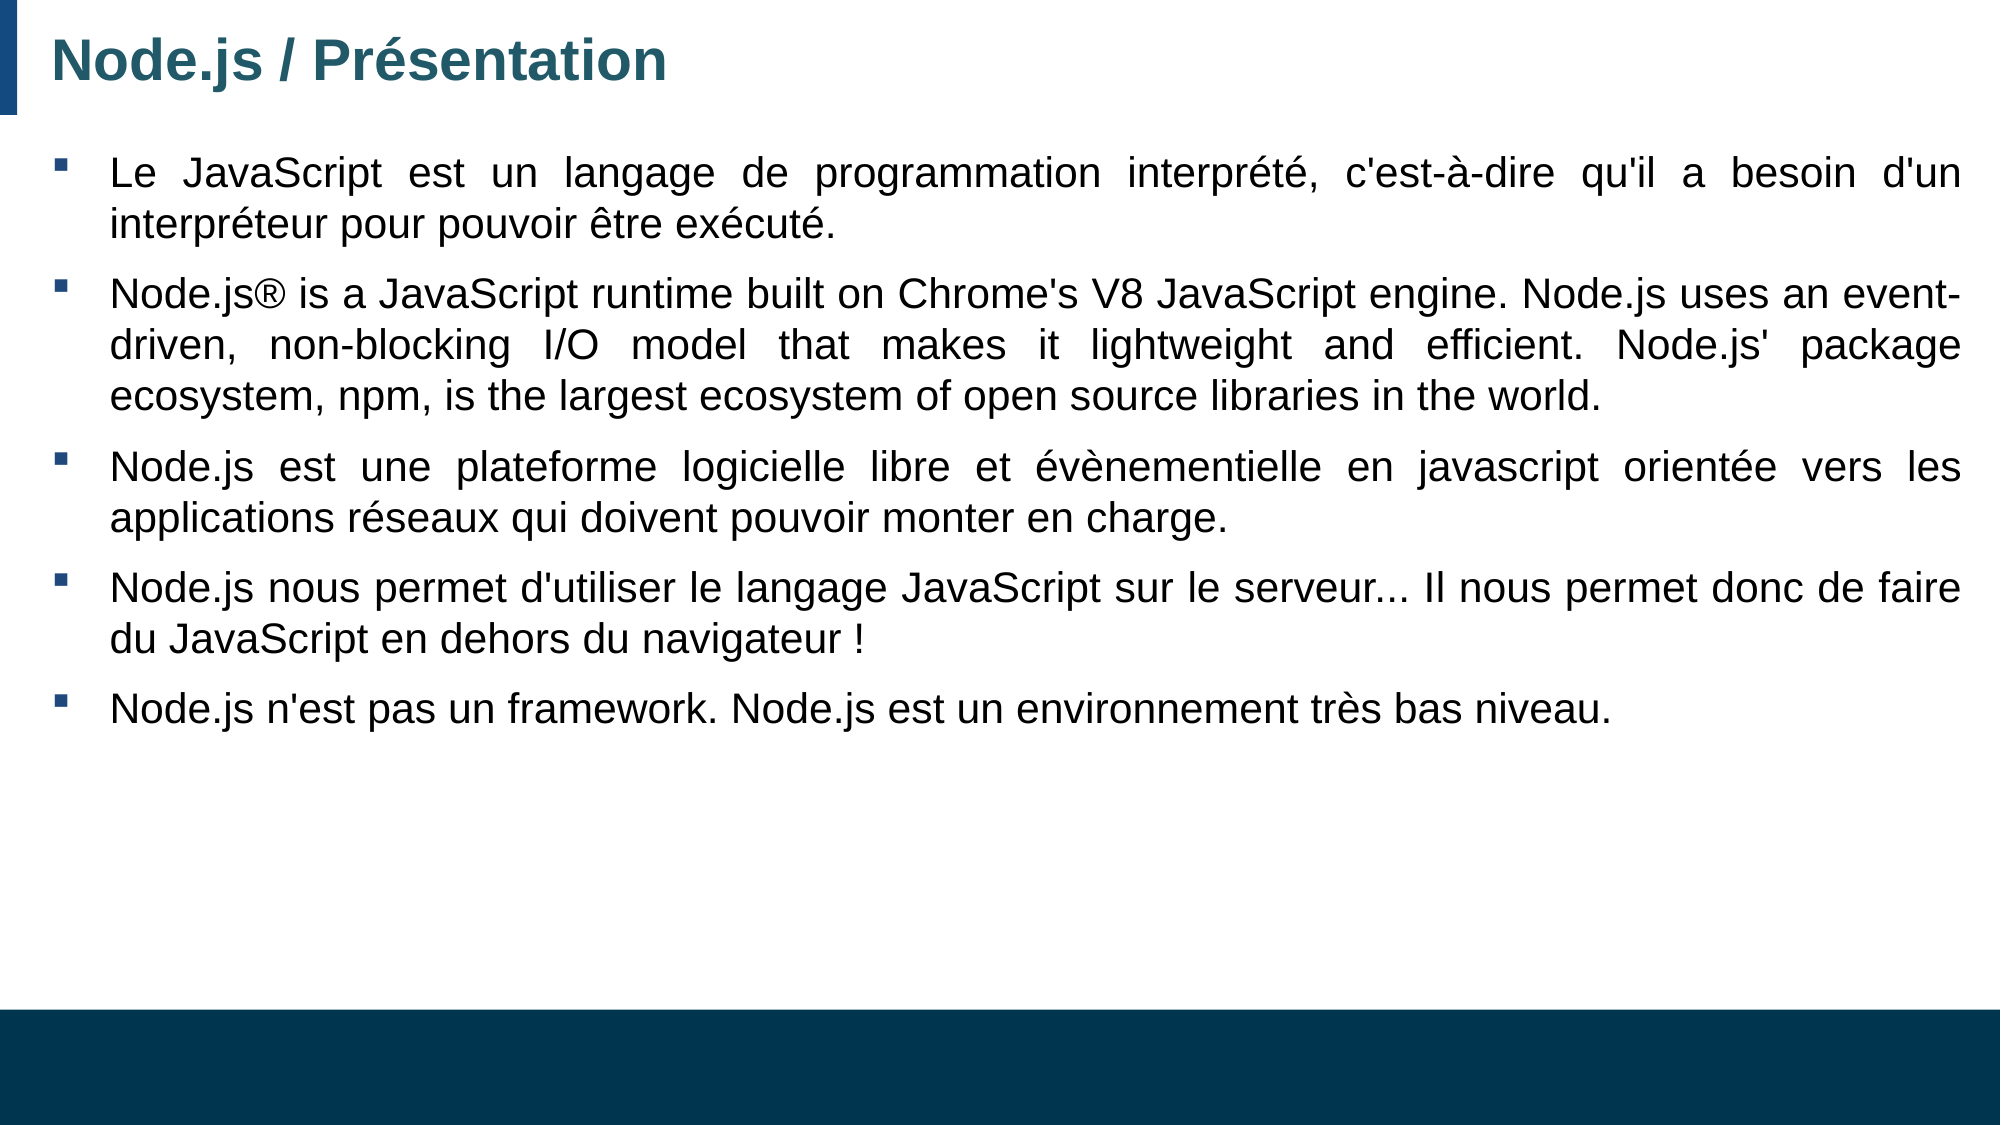

# Node.js / Présentation
Le JavaScript est un langage de programmation interprété, c'est-à-dire qu'il a besoin d'un interpréteur pour pouvoir être exécuté.
Node.js® is a JavaScript runtime built on Chrome's V8 JavaScript engine. Node.js uses an event-driven, non-blocking I/O model that makes it lightweight and efficient. Node.js' package ecosystem, npm, is the largest ecosystem of open source libraries in the world.
Node.js est une plateforme logicielle libre et évènementielle en javascript orientée vers les applications réseaux qui doivent pouvoir monter en charge.
Node.js nous permet d'utiliser le langage JavaScript sur le serveur... Il nous permet donc de faire du JavaScript en dehors du navigateur !
Node.js n'est pas un framework. Node.js est un environnement très bas niveau.